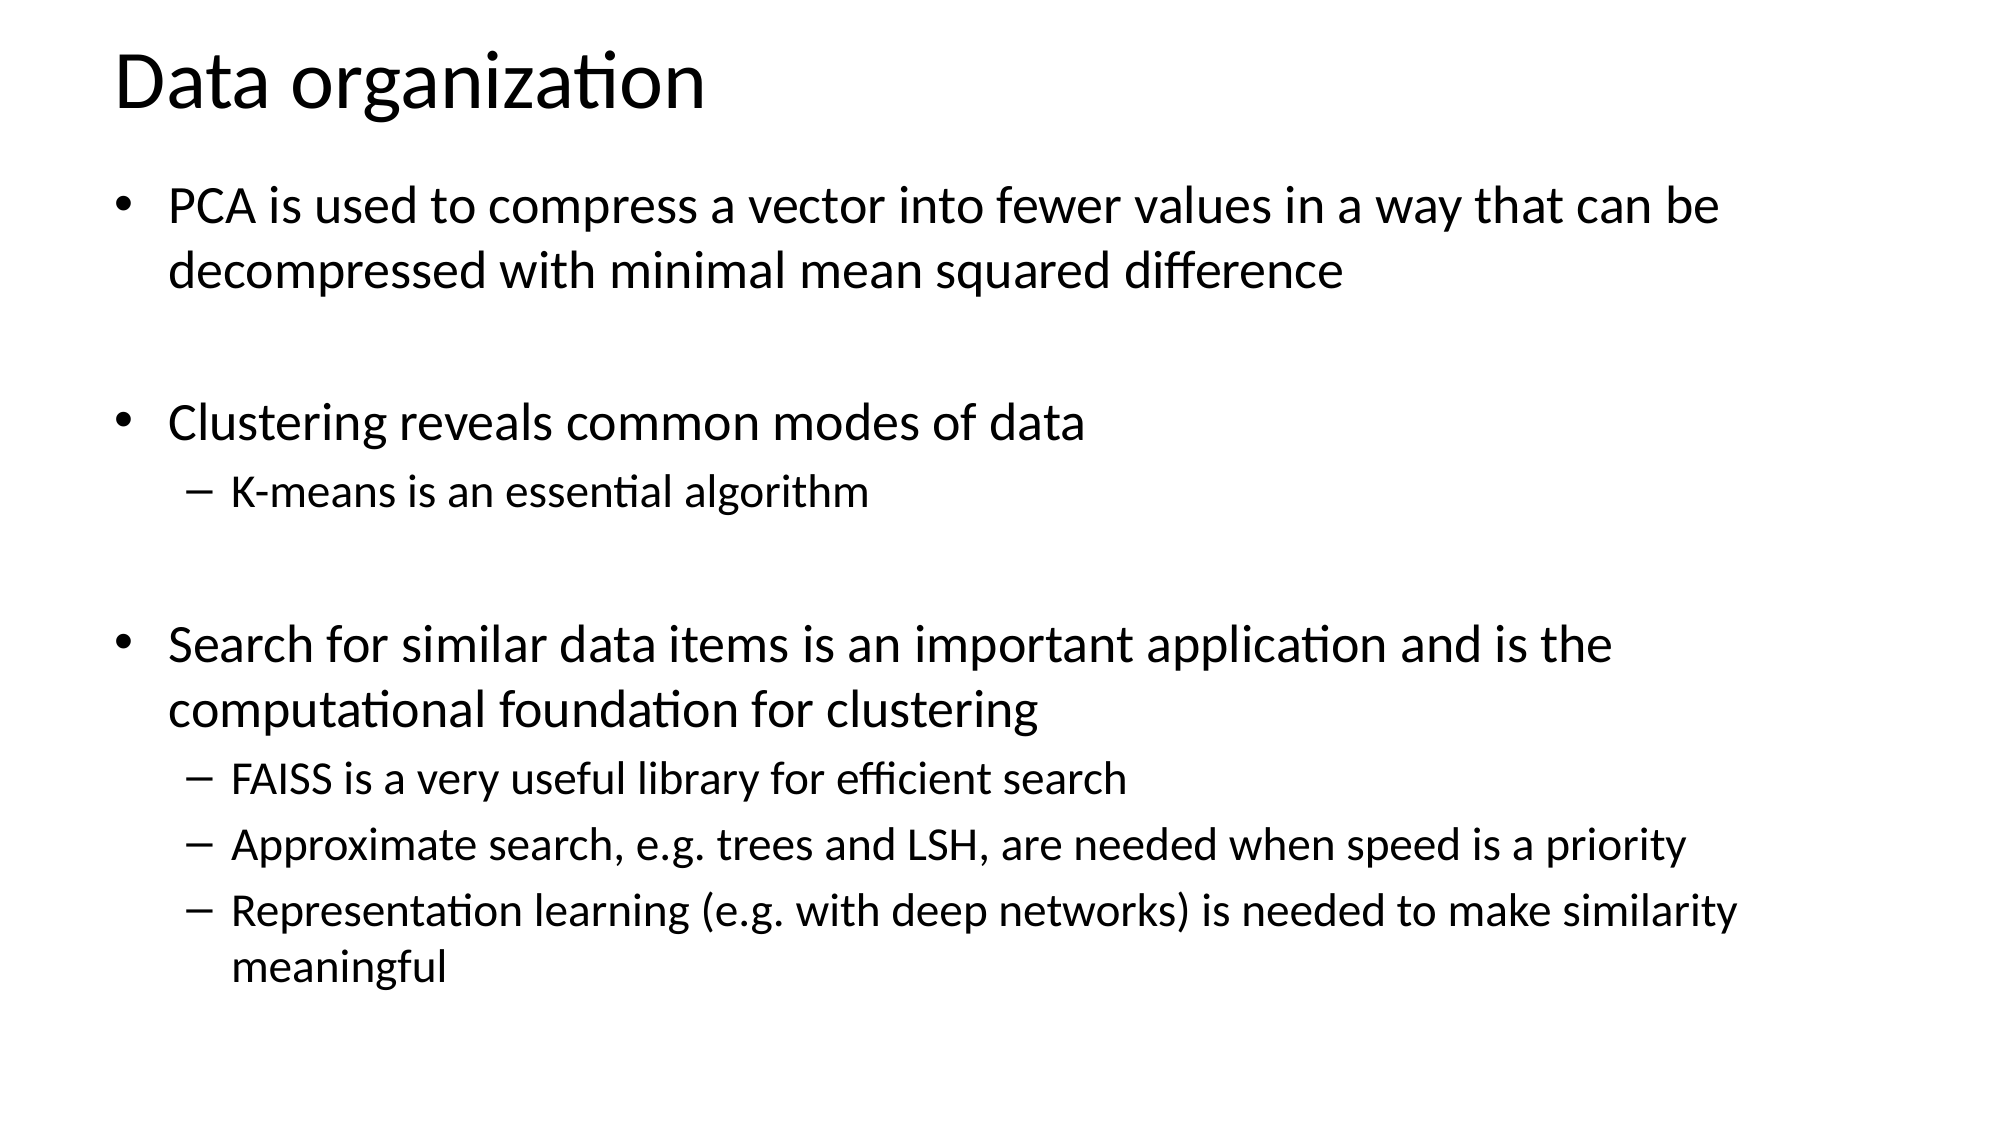

# Data organization
PCA is used to compress a vector into fewer values in a way that can be decompressed with minimal mean squared difference

Clustering reveals common modes of data
K-means is an essential algorithm

Search for similar data items is an important application and is the computational foundation for clustering
FAISS is a very useful library for efficient search
Approximate search, e.g. trees and LSH, are needed when speed is a priority
Representation learning (e.g. with deep networks) is needed to make similarity meaningful